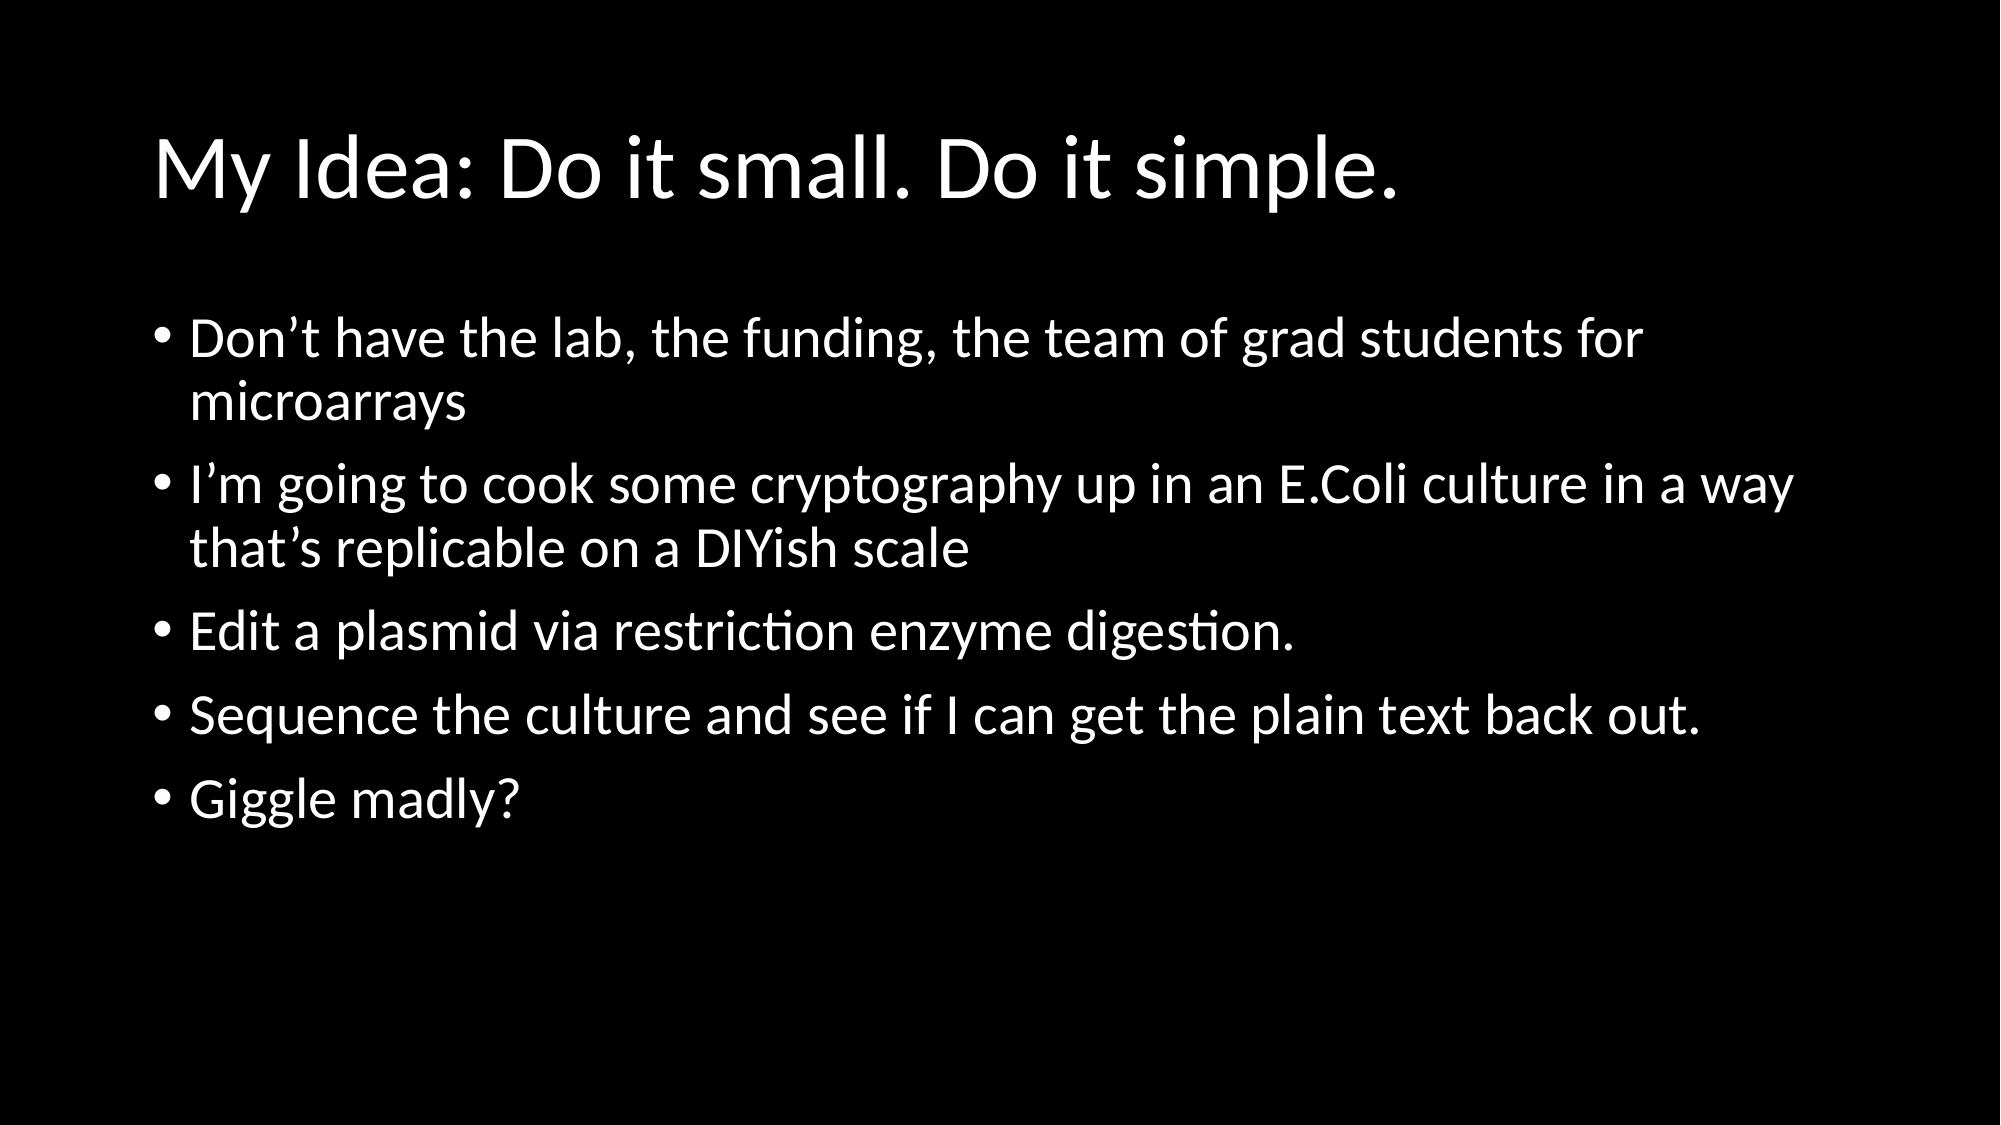

# My Idea: Do it small. Do it simple.
Don’t have the lab, the funding, the team of grad students for microarrays
I’m going to cook some cryptography up in an E.Coli culture in a way that’s replicable on a DIYish scale
Edit a plasmid via restriction enzyme digestion.
Sequence the culture and see if I can get the plain text back out.
Giggle madly?